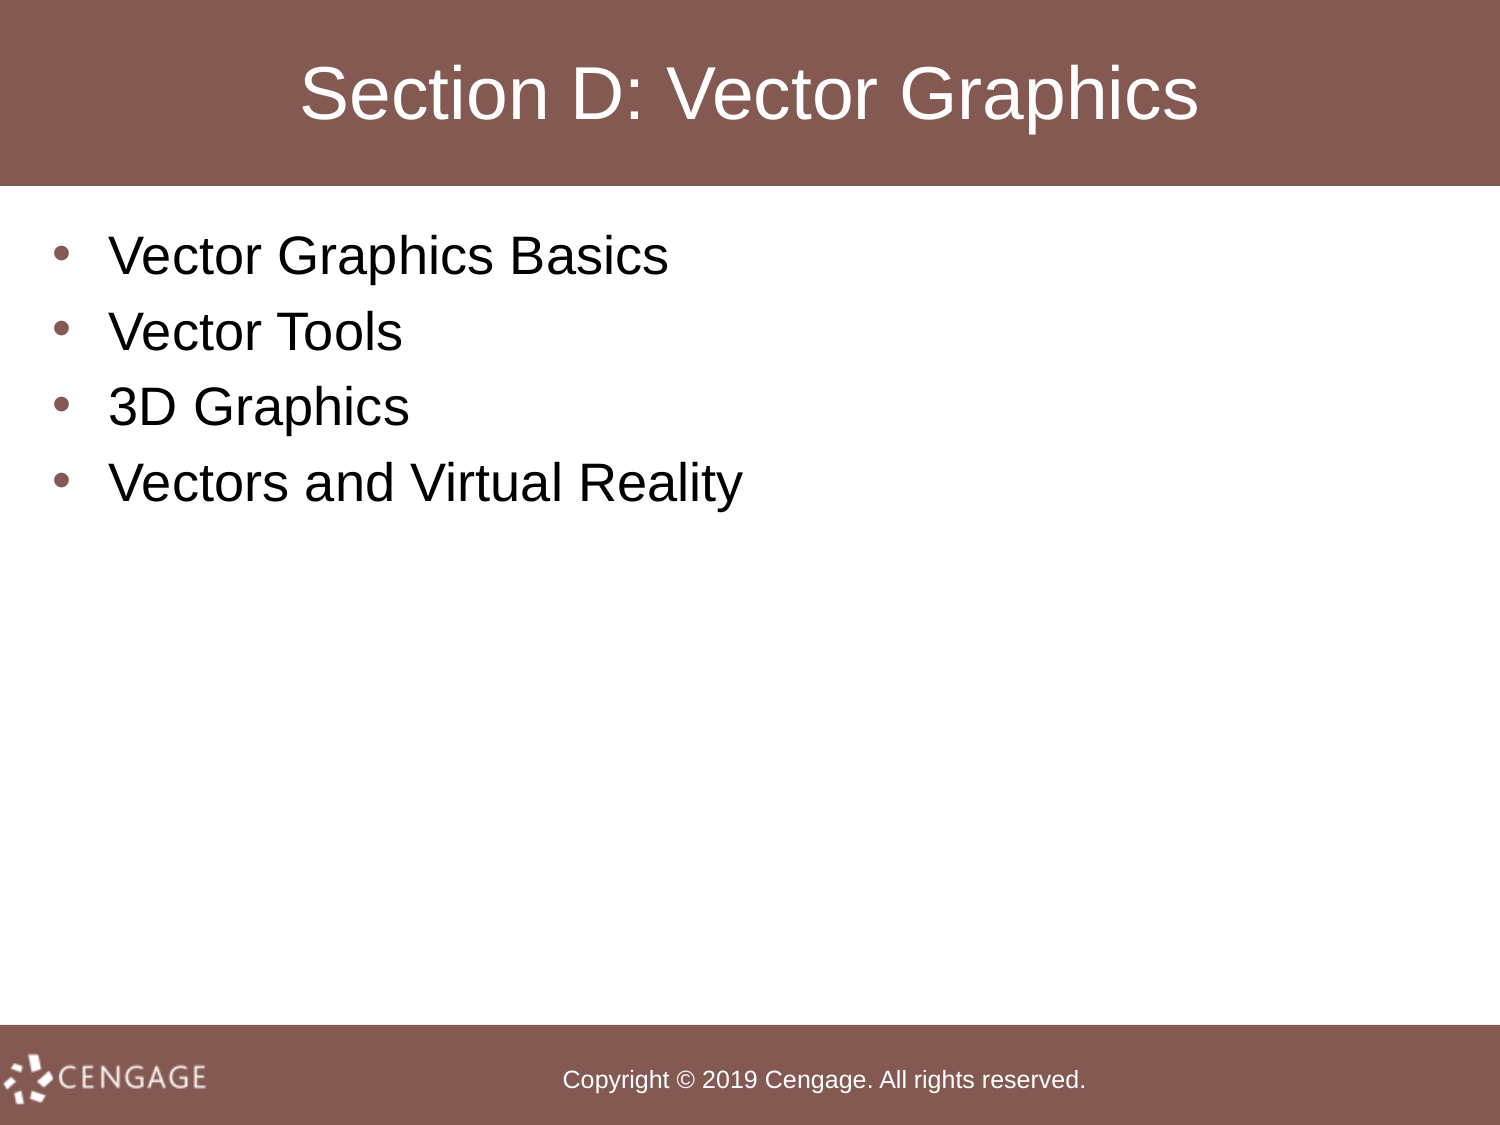

# Section D: Vector Graphics
Vector Graphics Basics
Vector Tools
3D Graphics
Vectors and Virtual Reality